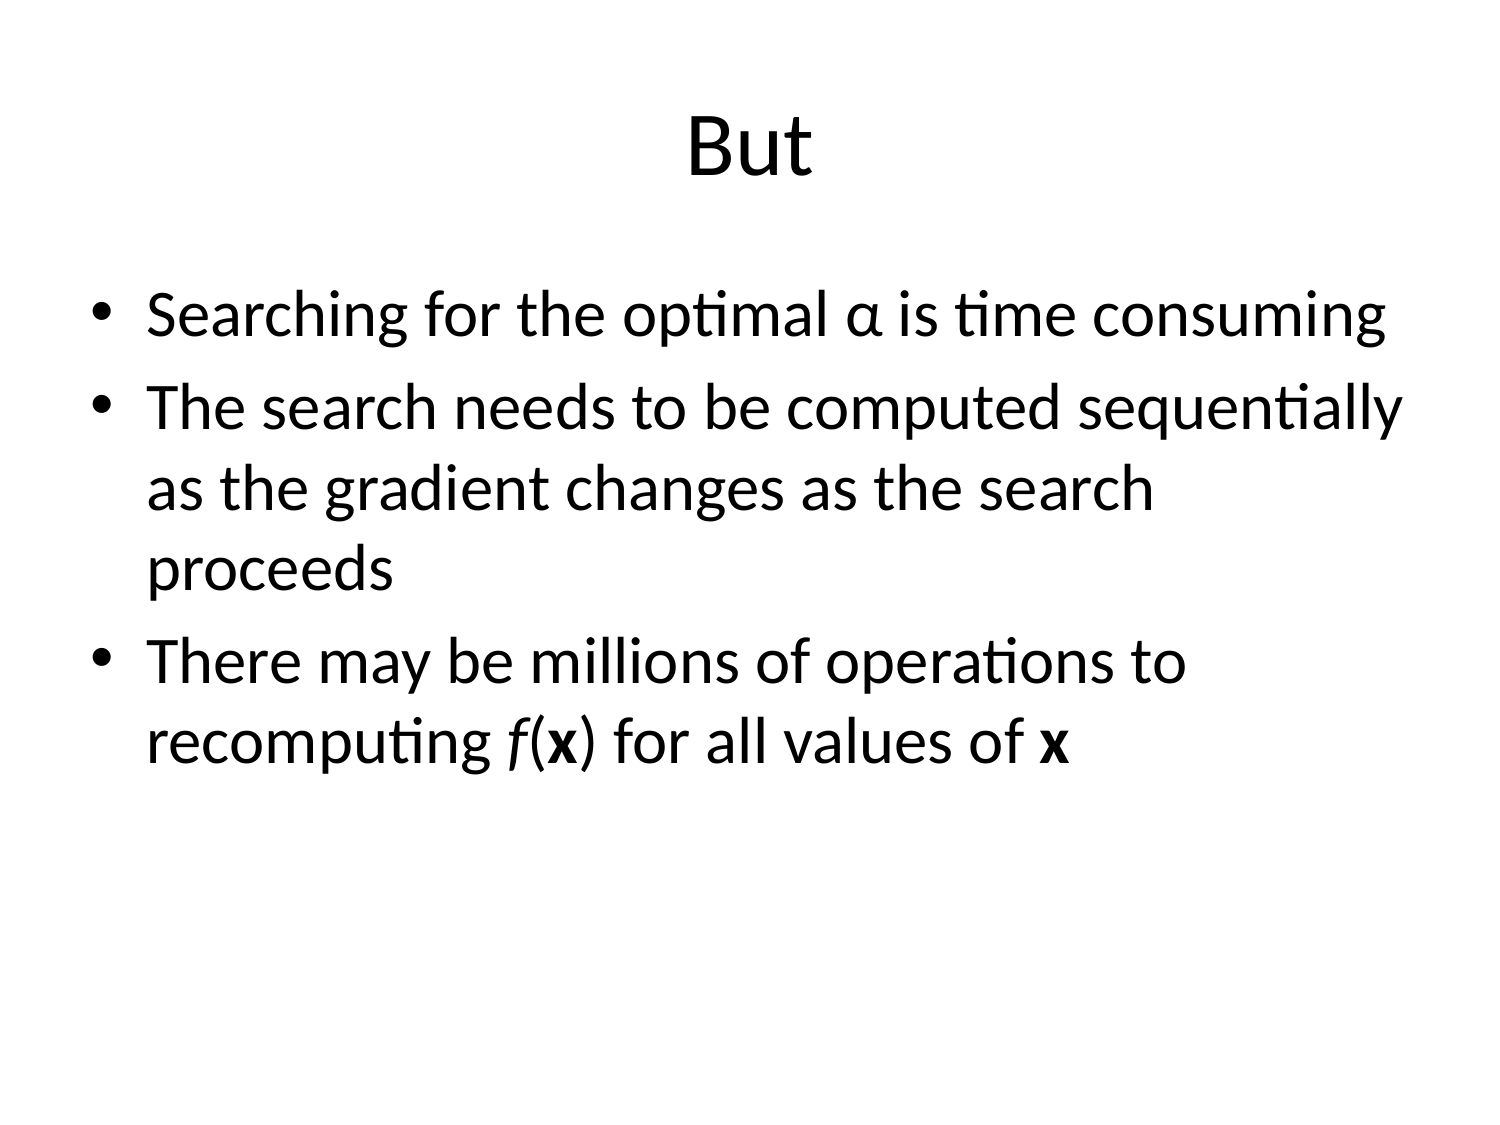

# But
Searching for the optimal α is time consuming
The search needs to be computed sequentially as the gradient changes as the search proceeds
There may be millions of operations to recomputing f(x) for all values of x